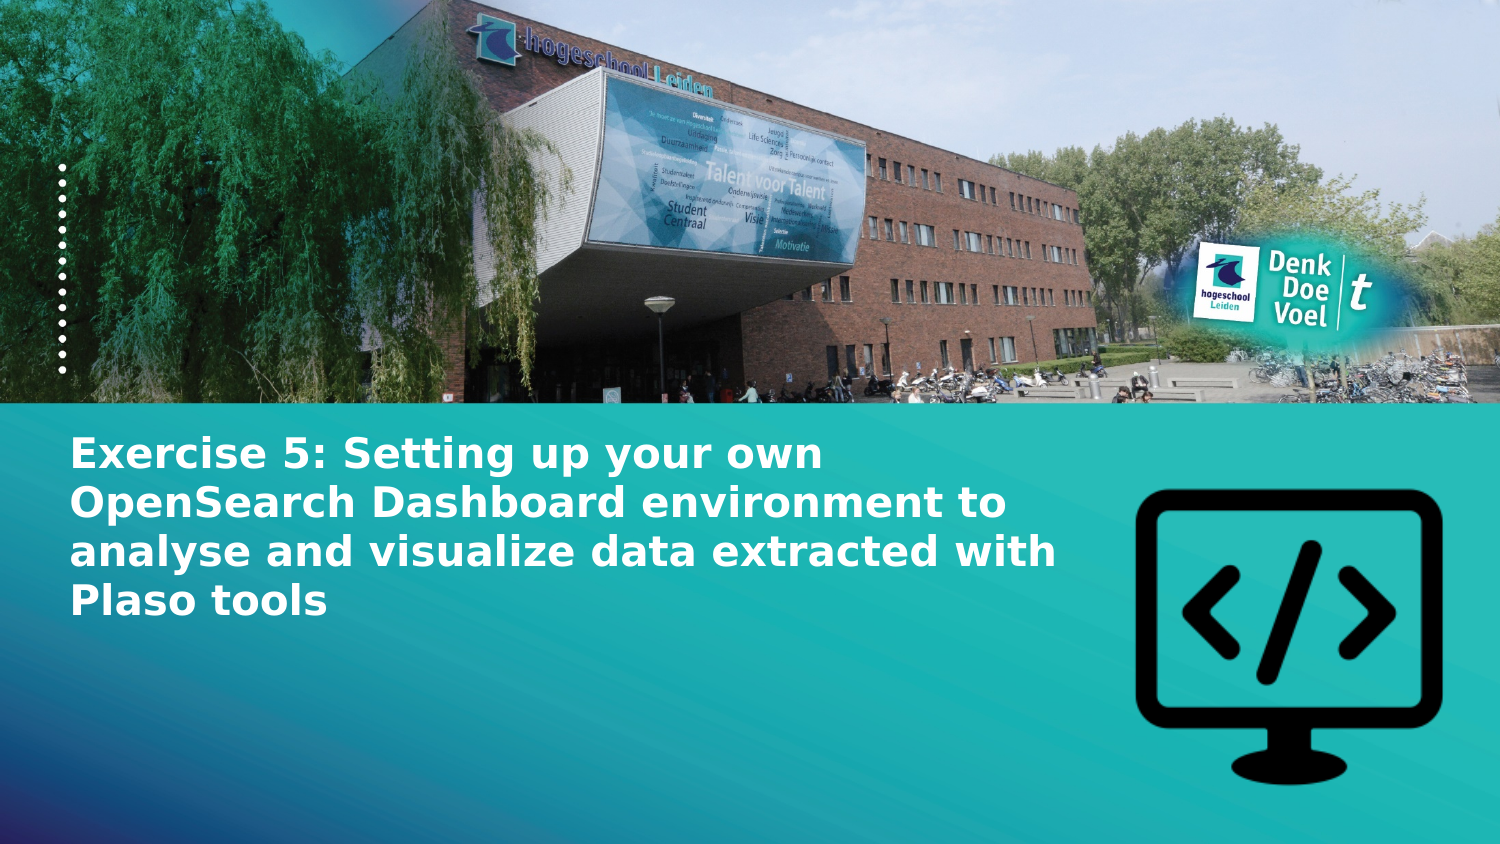

Exercise 5: Setting up your own OpenSearch Dashboard environment to analyse and visualize data extracted with Plaso tools